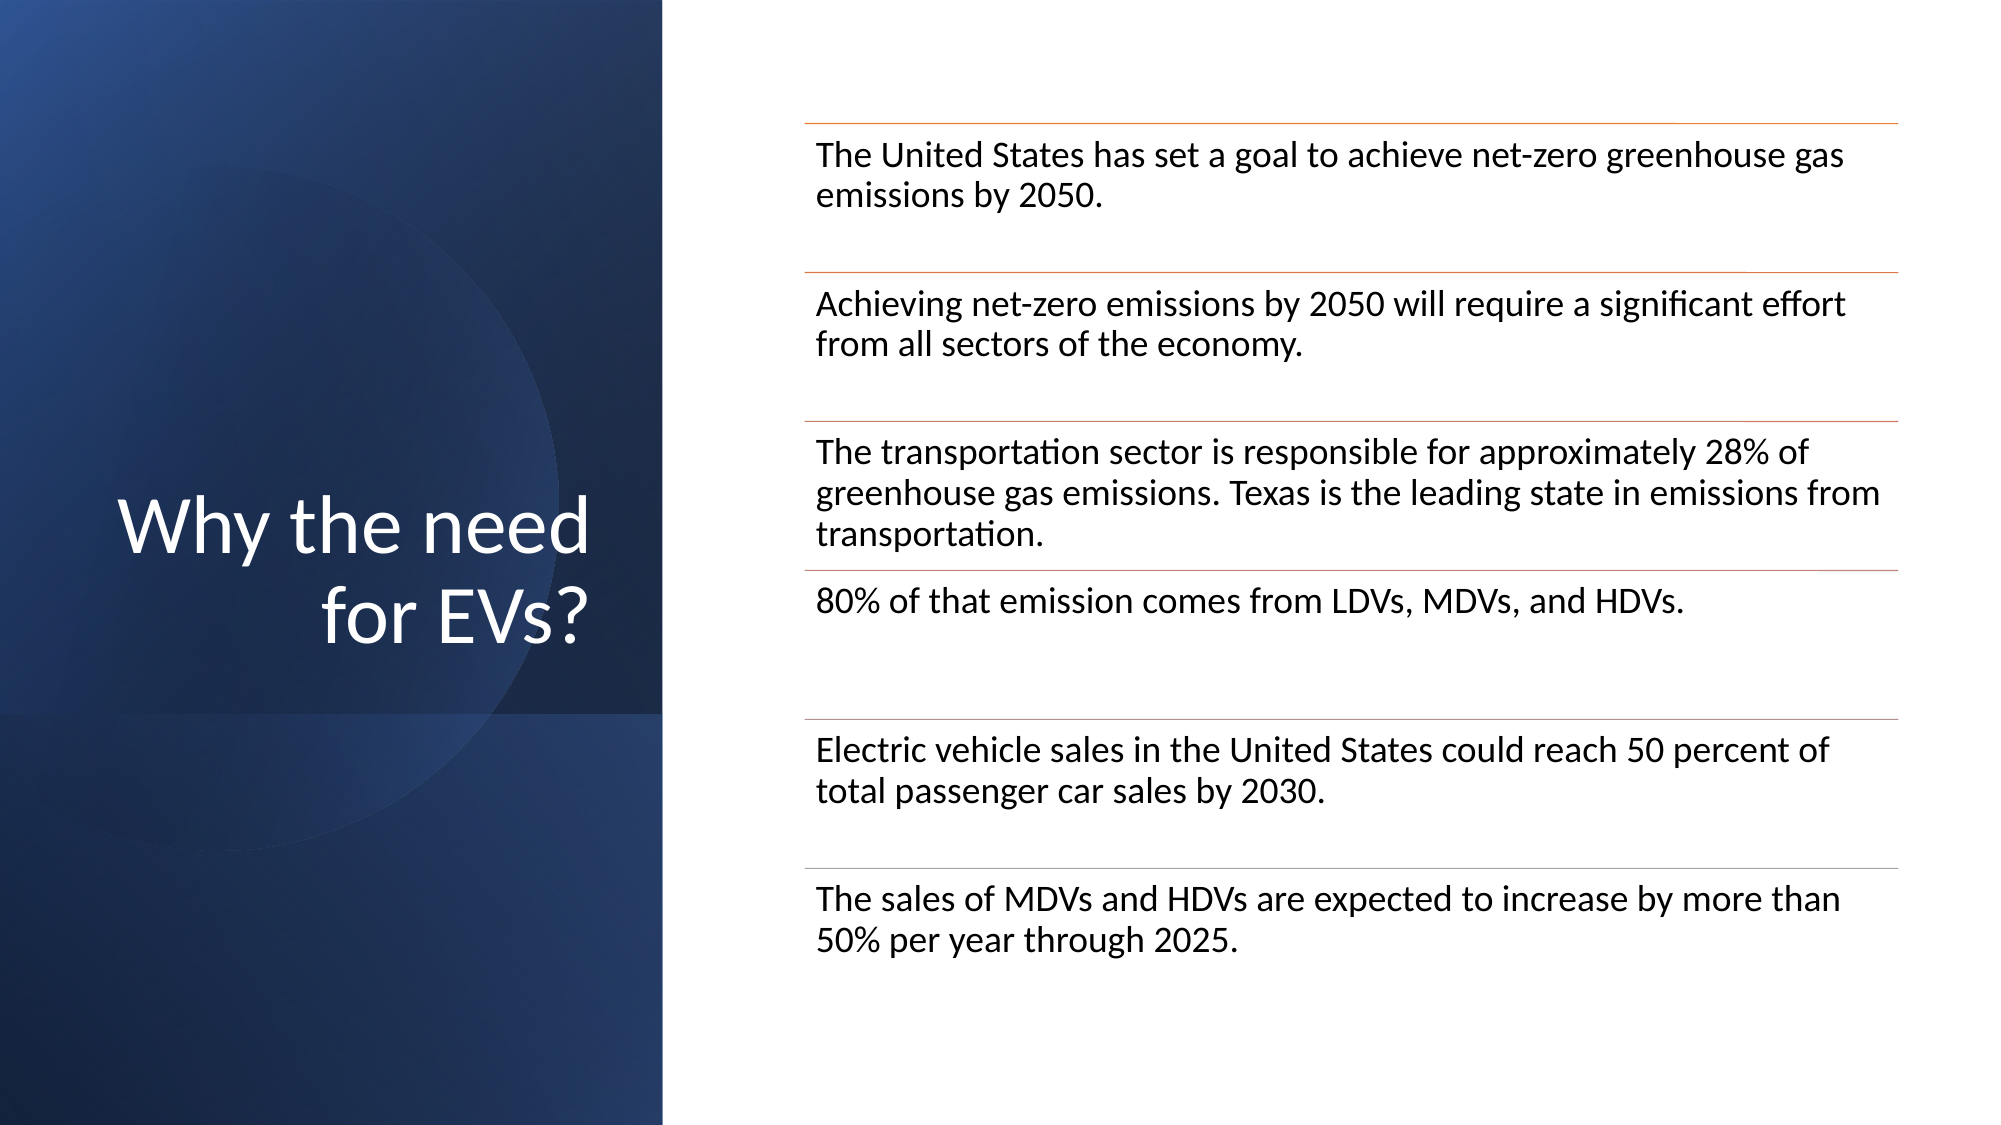

The United States has set a goal to achieve net-zero greenhouse gas emissions by 2050.
Achieving net-zero emissions by 2050 will require a significant effort from all sectors of the economy.
The transportation sector is responsible for approximately 28% of greenhouse gas emissions. Texas is the leading state in emissions from transportation.
80% of that emission comes from LDVs, MDVs, and HDVs.
Electric vehicle sales in the United States could reach 50 percent of total passenger car sales by 2030.
The sales of MDVs and HDVs are expected to increase by more than 50% per year through 2025.

# Why the need for EVs?